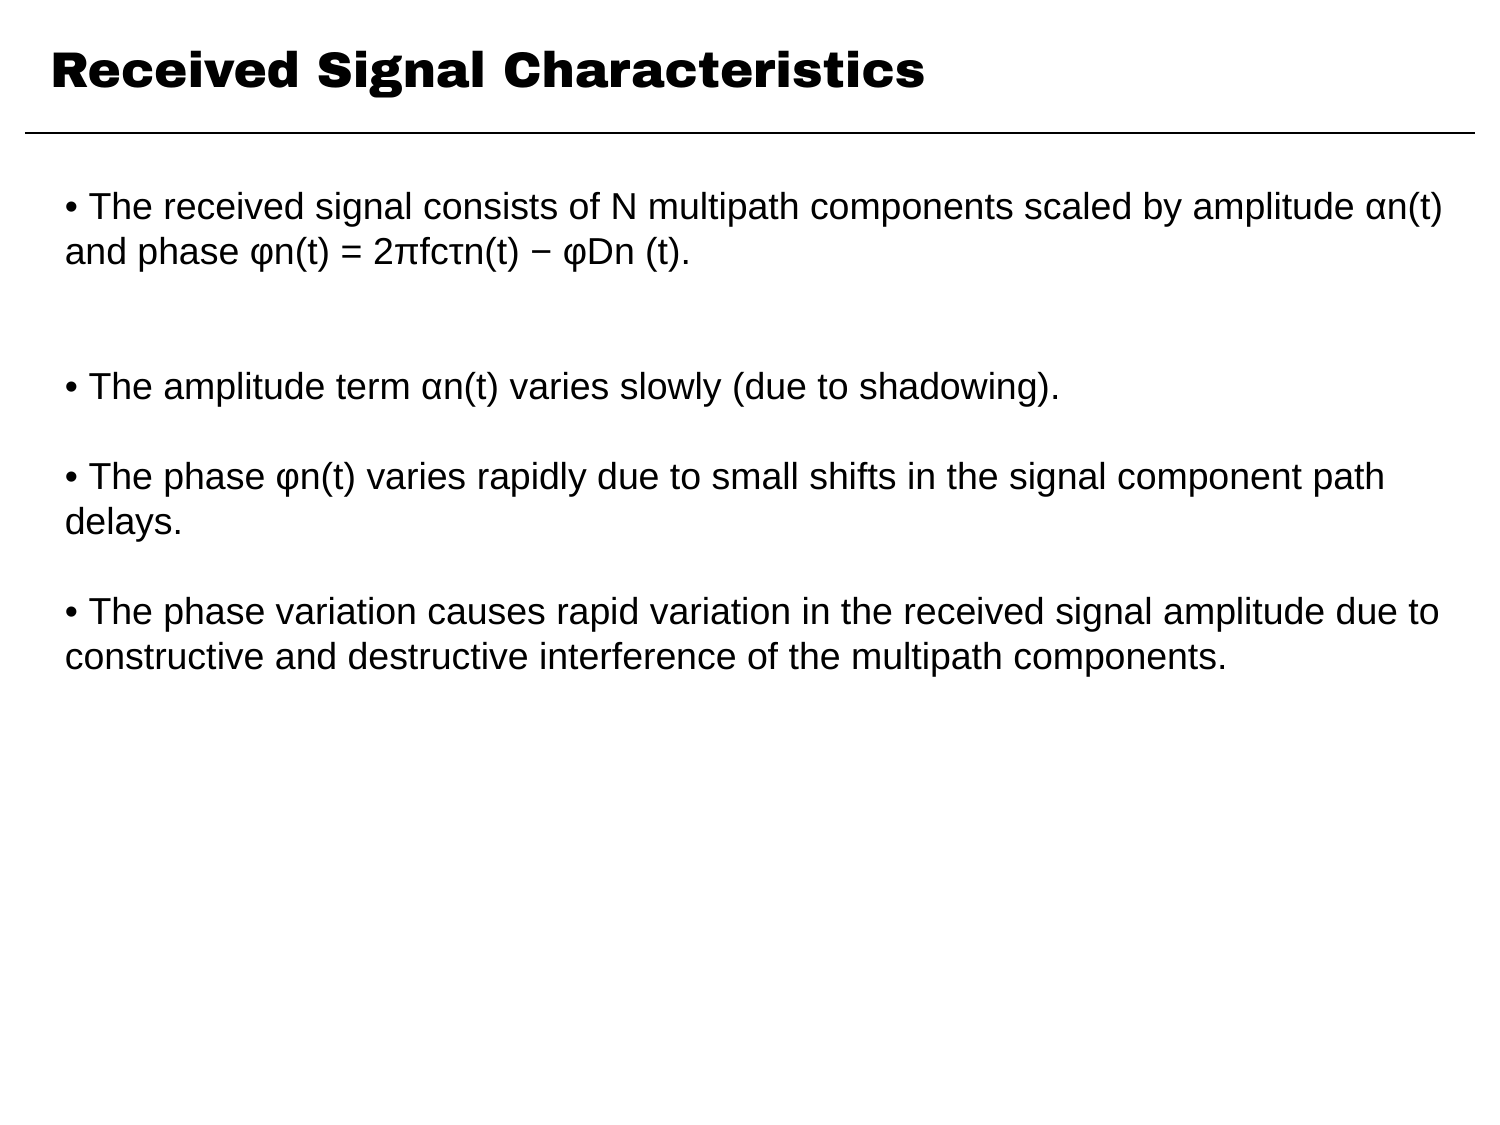

# Received Signal Characteristics
• The received signal consists of N multipath components scaled by amplitude αn(t) and phase φn(t) = 2πfcτn(t) − φDn (t).

• The amplitude term αn(t) varies slowly (due to shadowing).

• The phase φn(t) varies rapidly due to small shifts in the signal component path delays.

• The phase variation causes rapid variation in the received signal amplitude due to constructive and destructive interference of the multipath components.